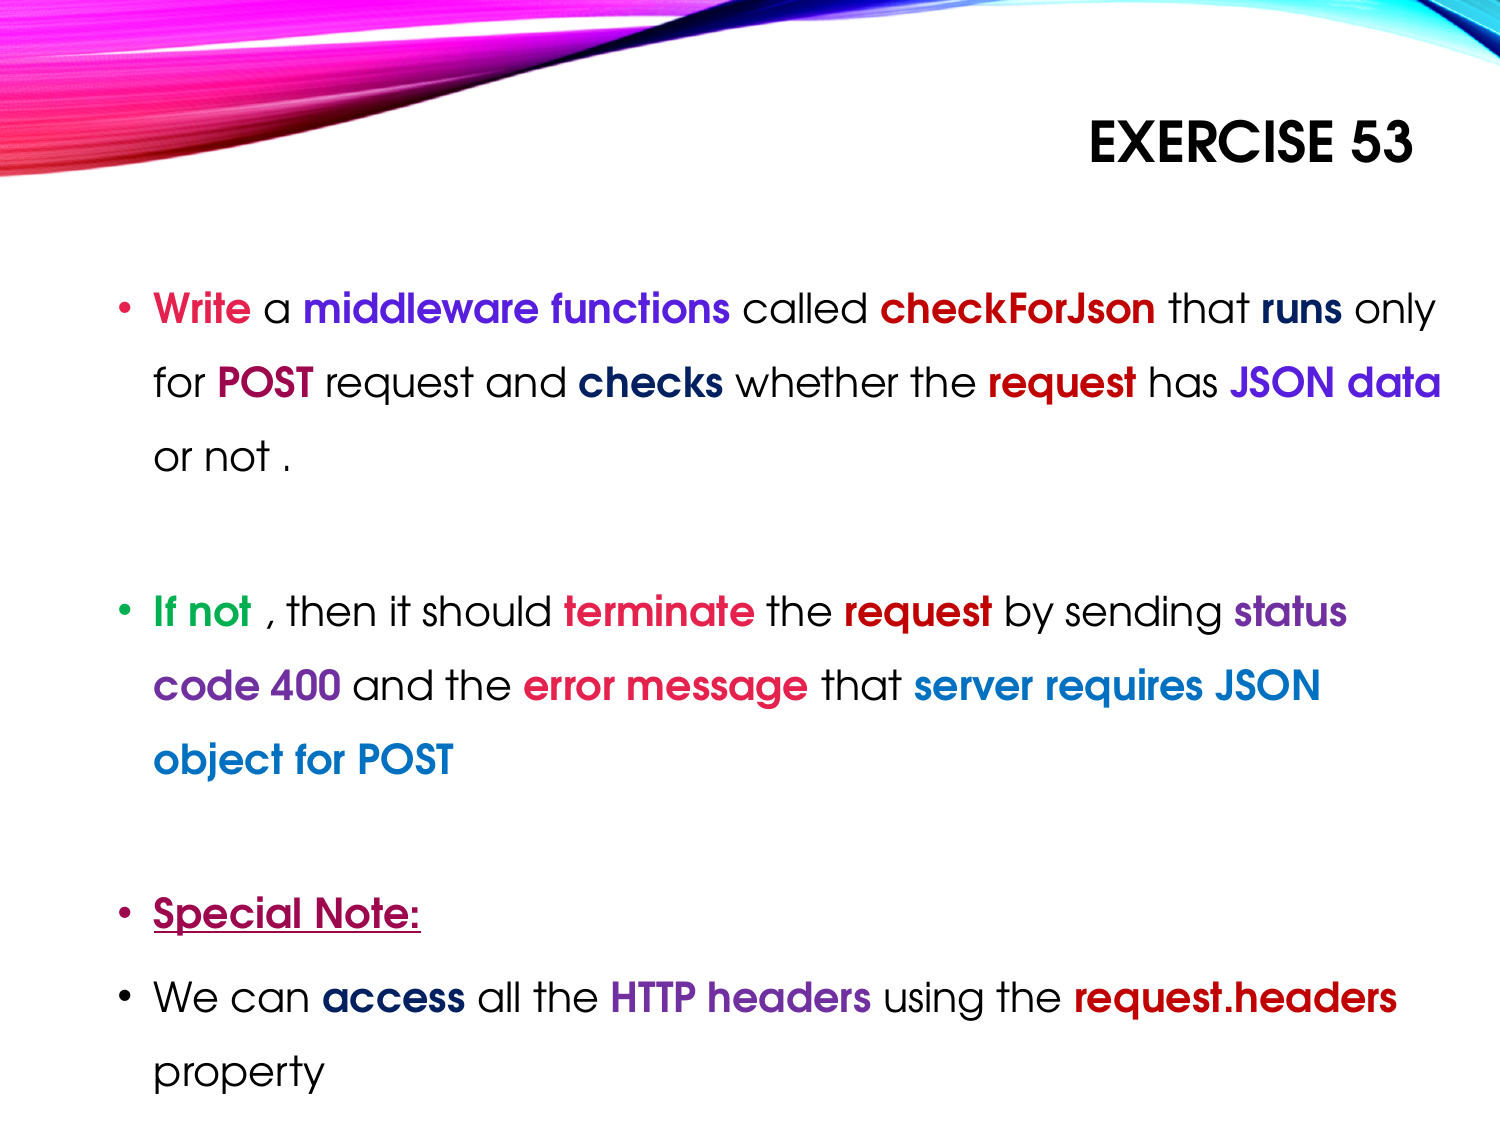

# Exercise 53
Write a middleware functions called checkForJson that runs only for POST request and checks whether the request has JSON data or not .

If not , then it should terminate the request by sending status code 400 and the error message that server requires JSON object for POST

Special Note:
We can access all the HTTP headers using the request.headers property